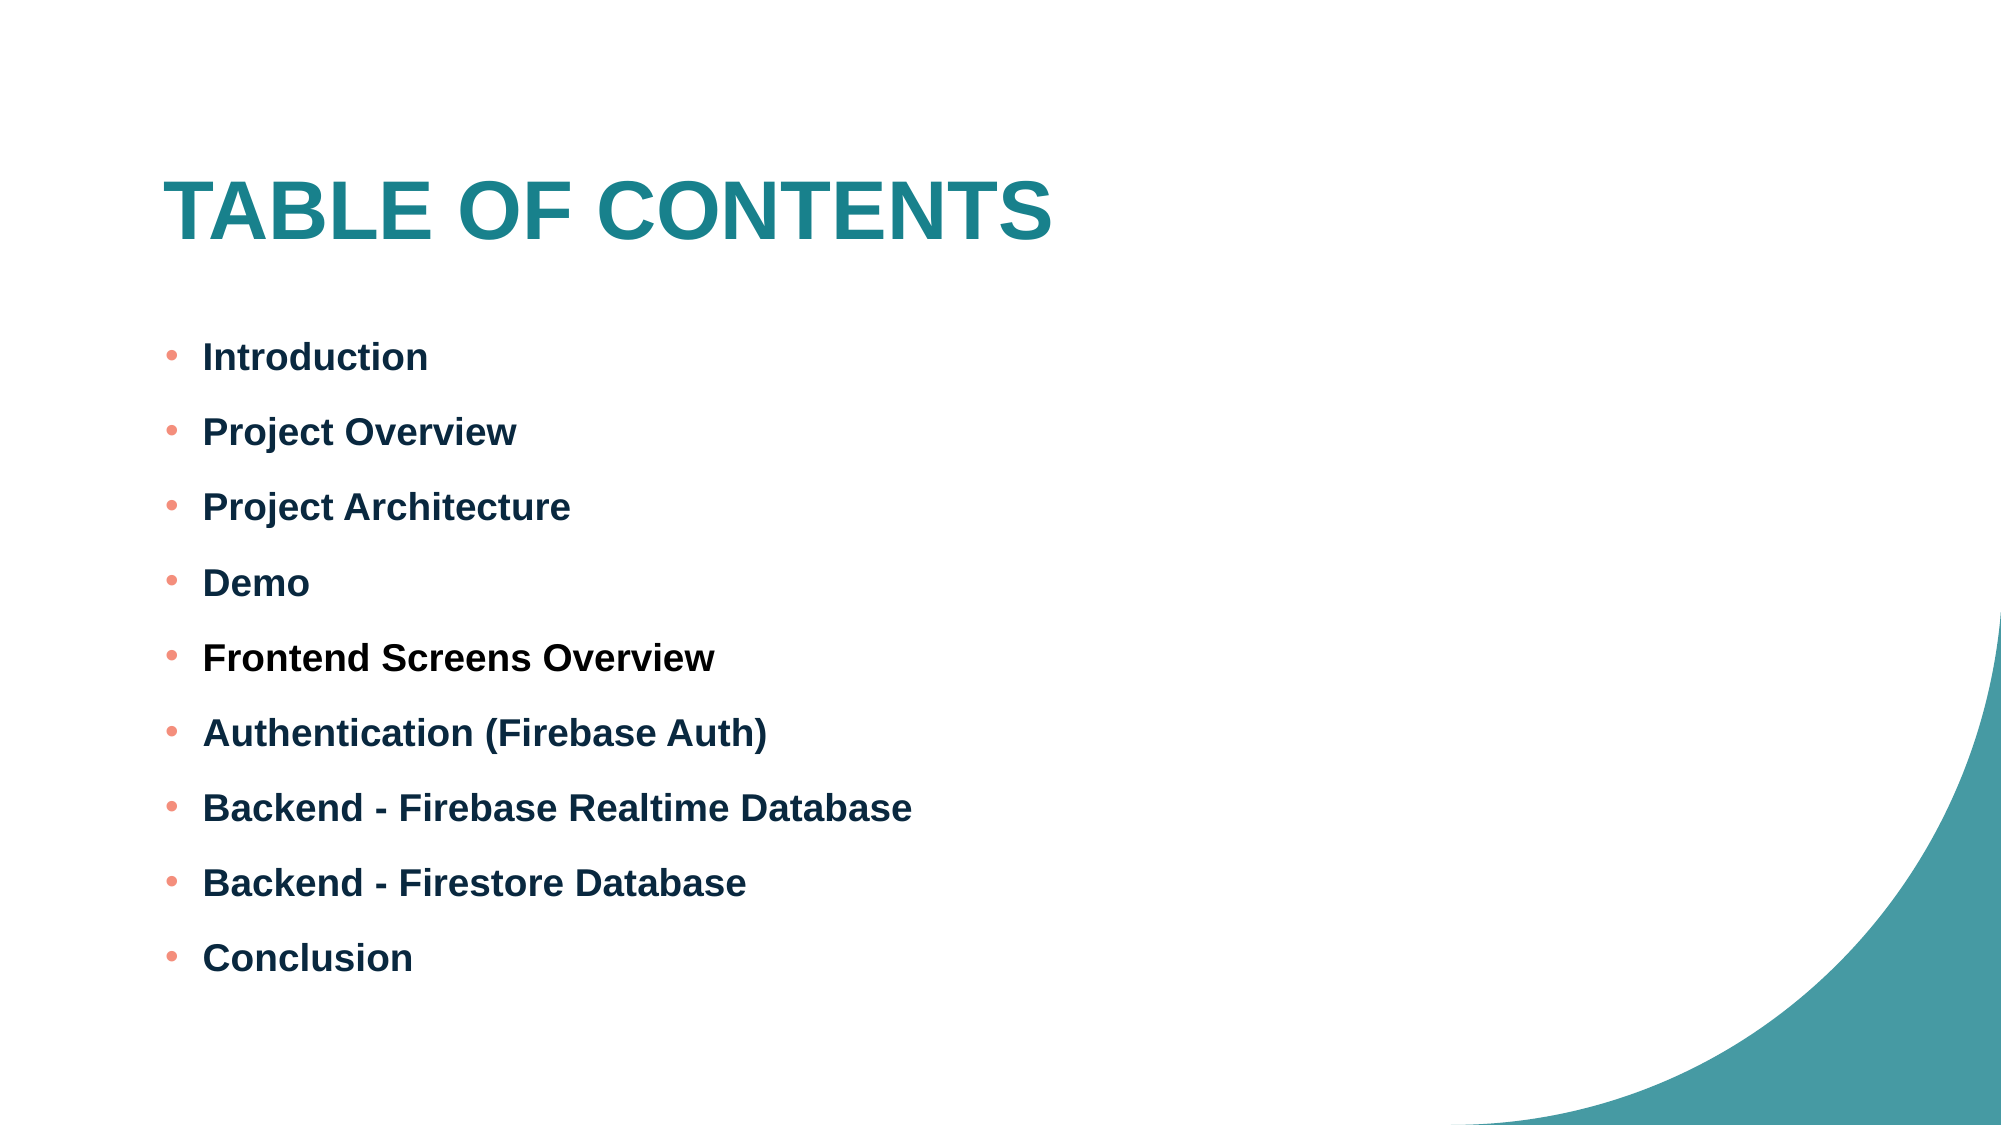

# TABLE OF CONTENTS
Introduction
Project Overview
Project Architecture
Demo
Frontend Screens Overview
Authentication (Firebase Auth)
Backend - Firebase Realtime Database
Backend - Firestore Database
Conclusion